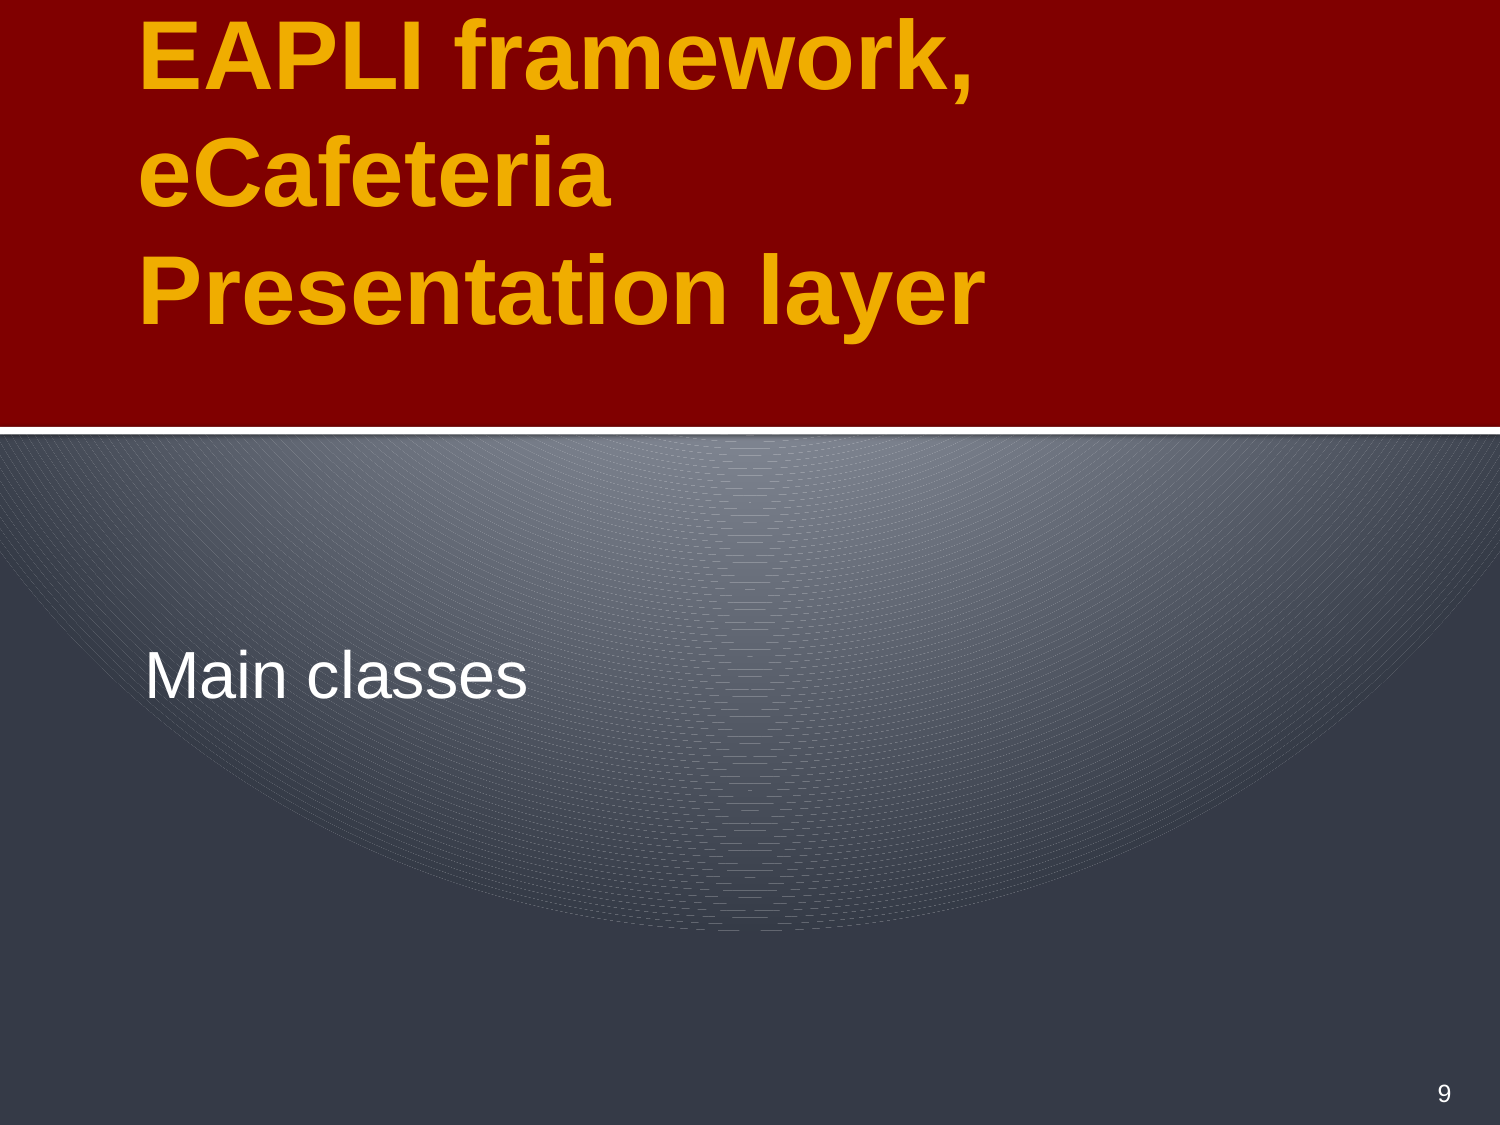

# EAPLI framework, eCafeteria Presentation layer

Main classes
9